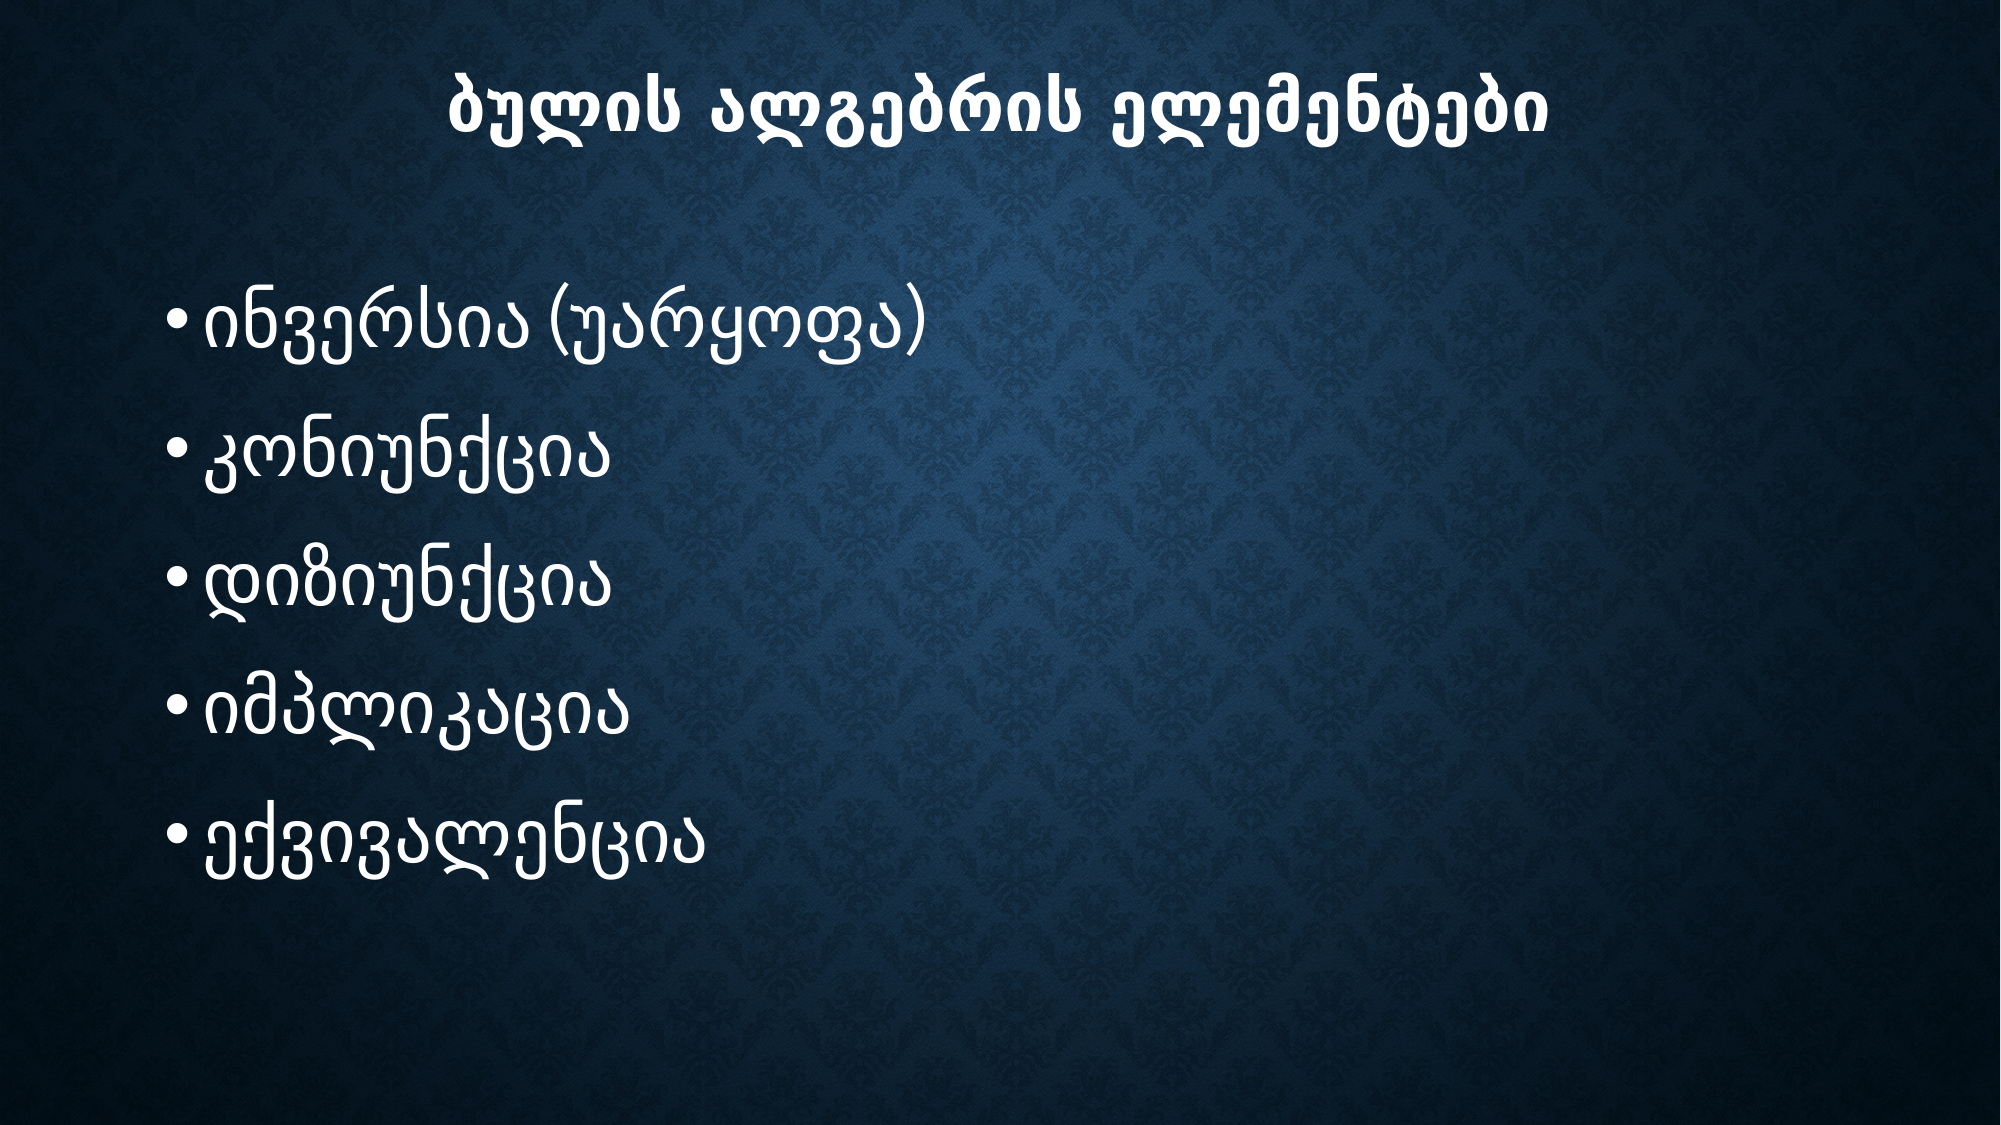

# ბულის ალგებრის ელემენტები
ინვერსია (უარყოფა)
კონიუნქცია
დიზიუნქცია
იმპლიკაცია
ექვივალენცია